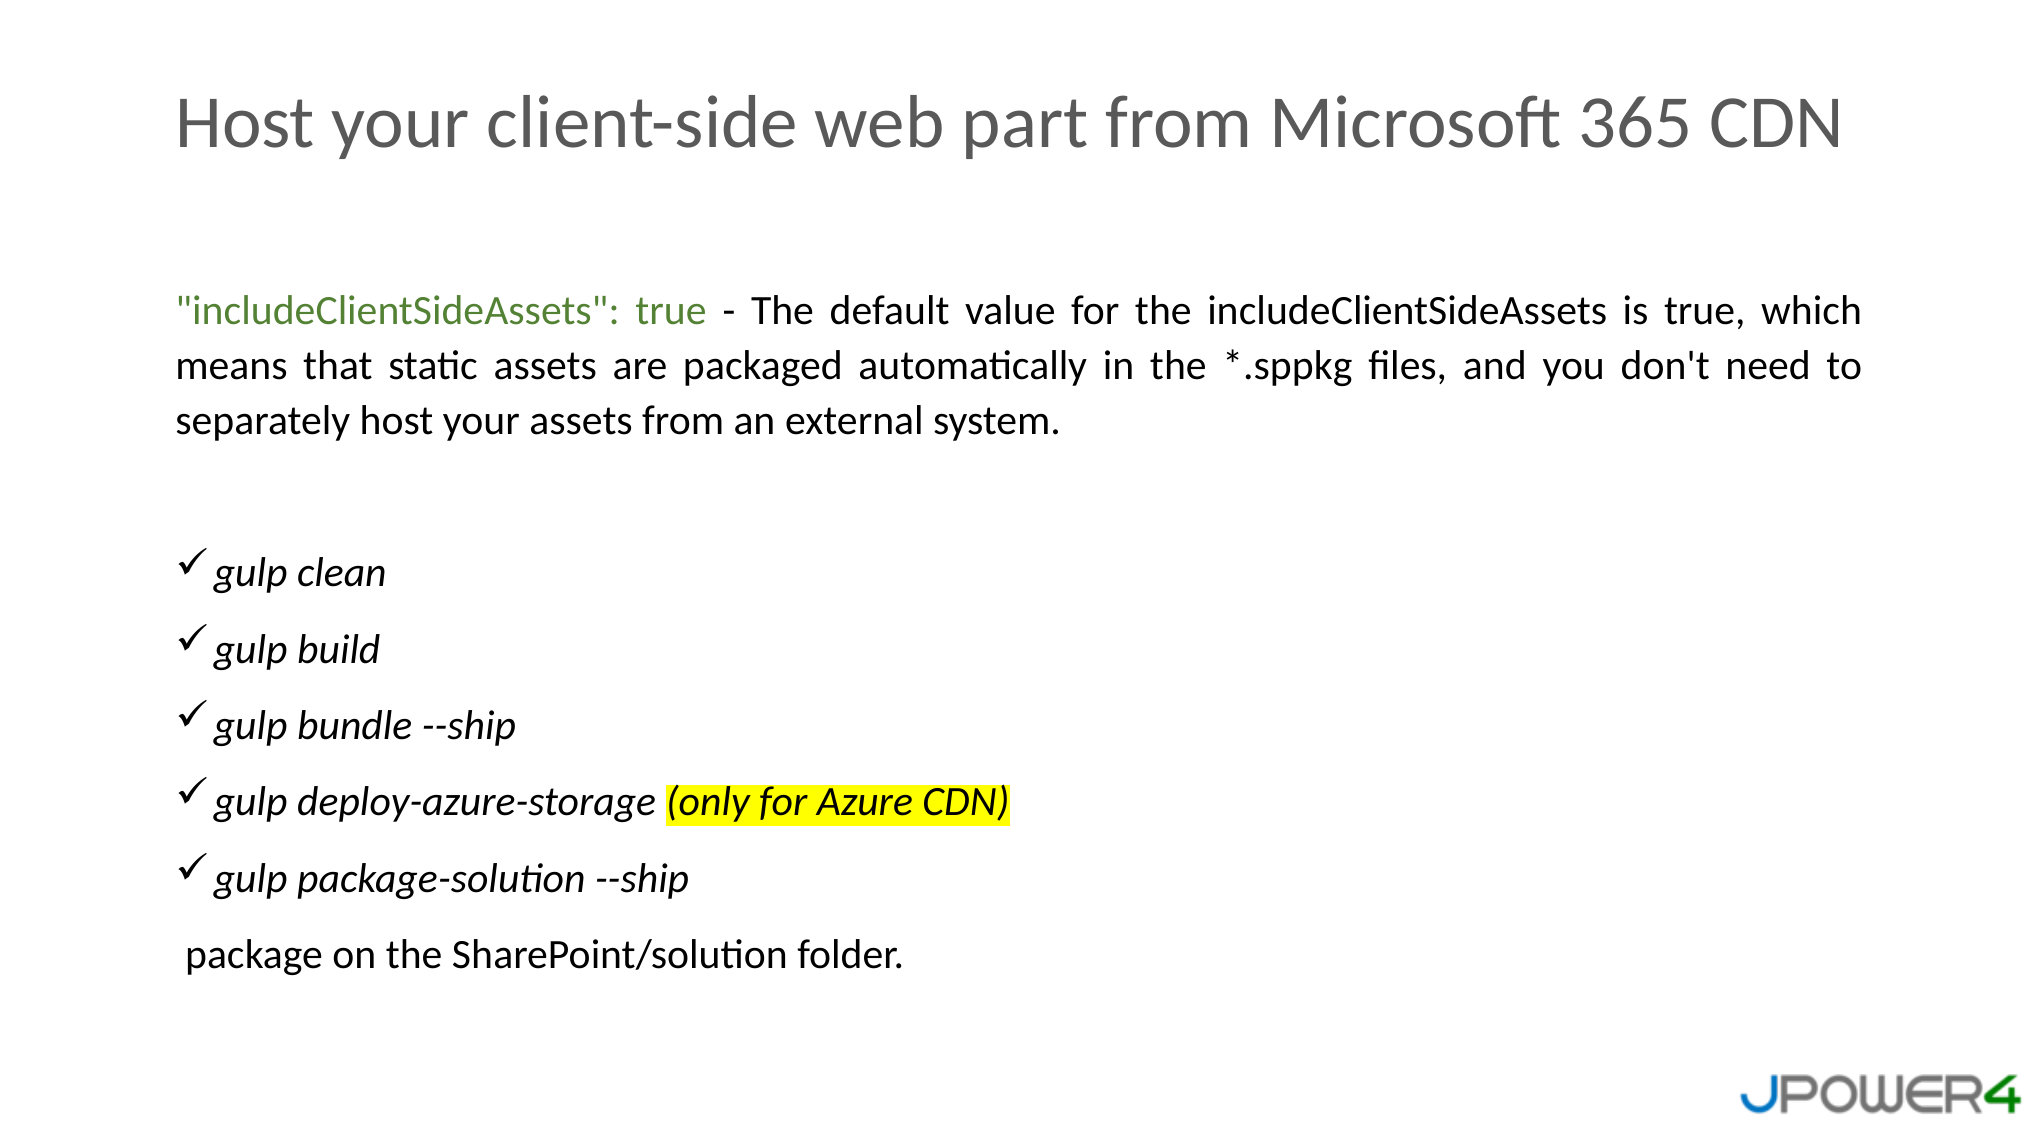

Host your client-side web part from Microsoft 365 CDN
"includeClientSideAssets": true - The default value for the includeClientSideAssets is true, which means that static assets are packaged automatically in the *.sppkg files, and you don't need to separately host your assets from an external system.

gulp clean
gulp build
gulp bundle --ship
gulp deploy-azure-storage (only for Azure CDN)
gulp package-solution --ship
 package on the SharePoint/solution folder.